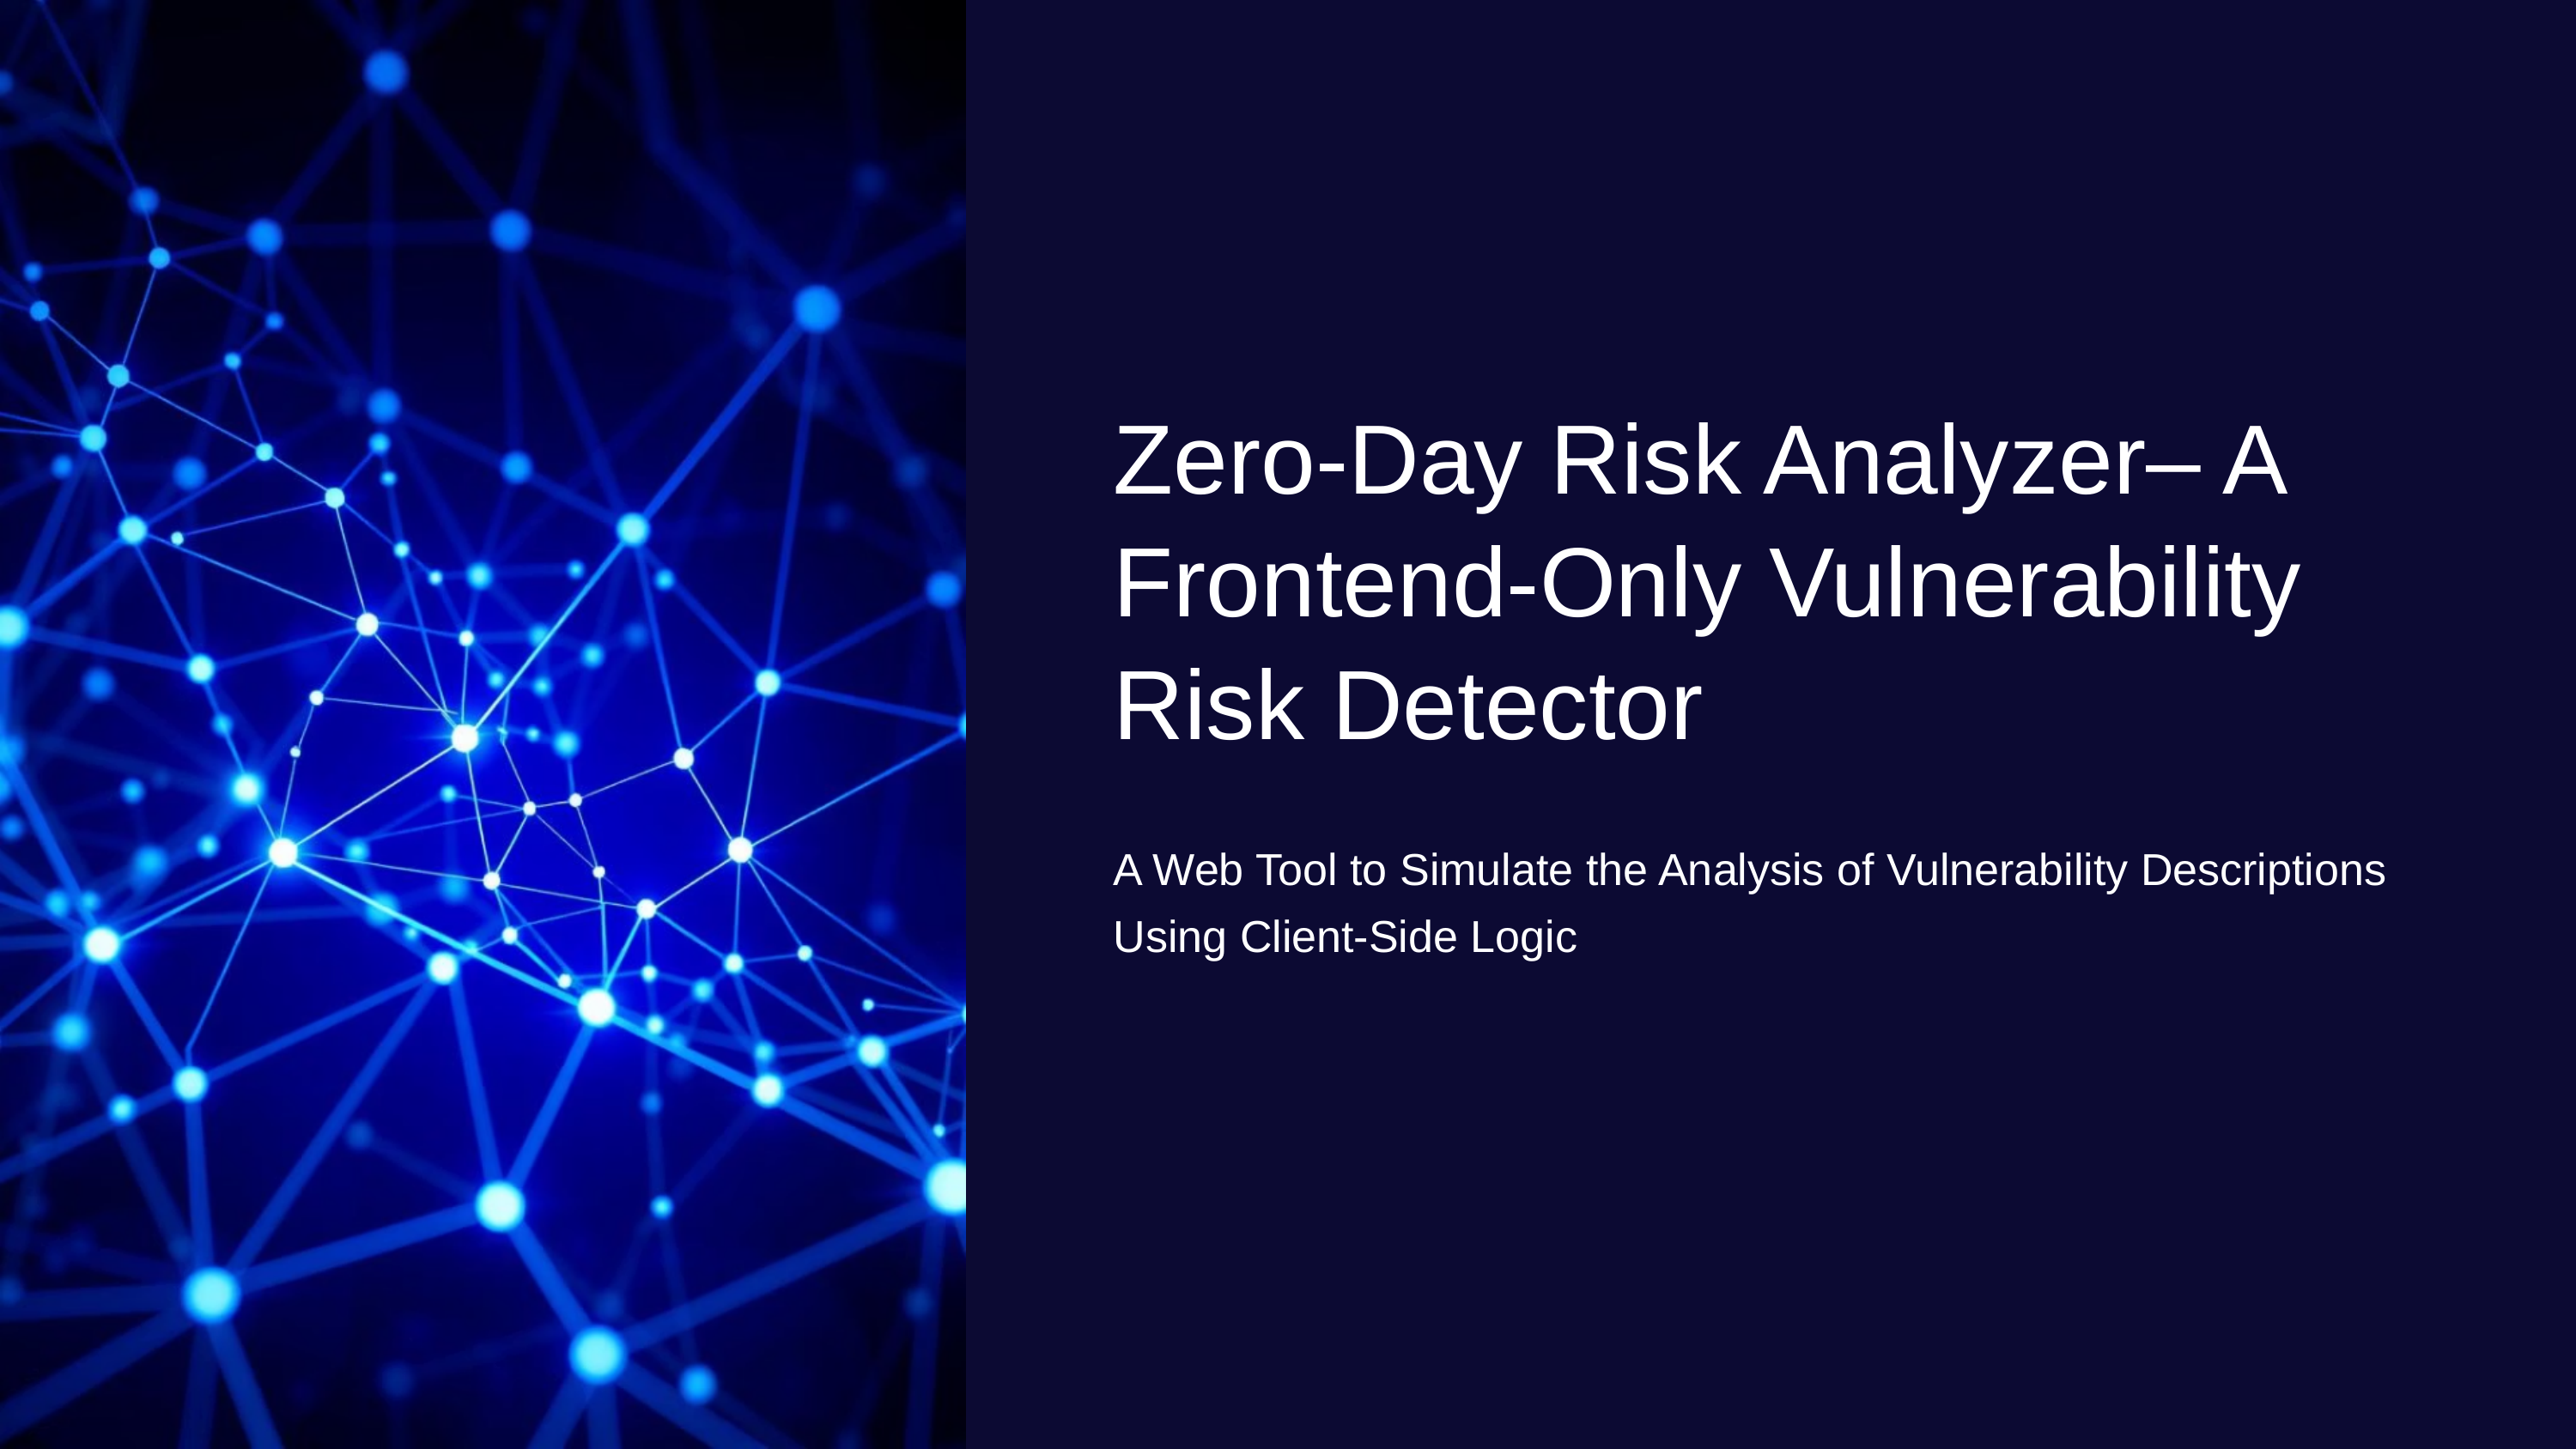

Zero-Day Risk Analyzer– A Frontend-Only Vulnerability Risk Detector

A Web Tool to Simulate the Analysis of Vulnerability Descriptions Using Client-Side Logic